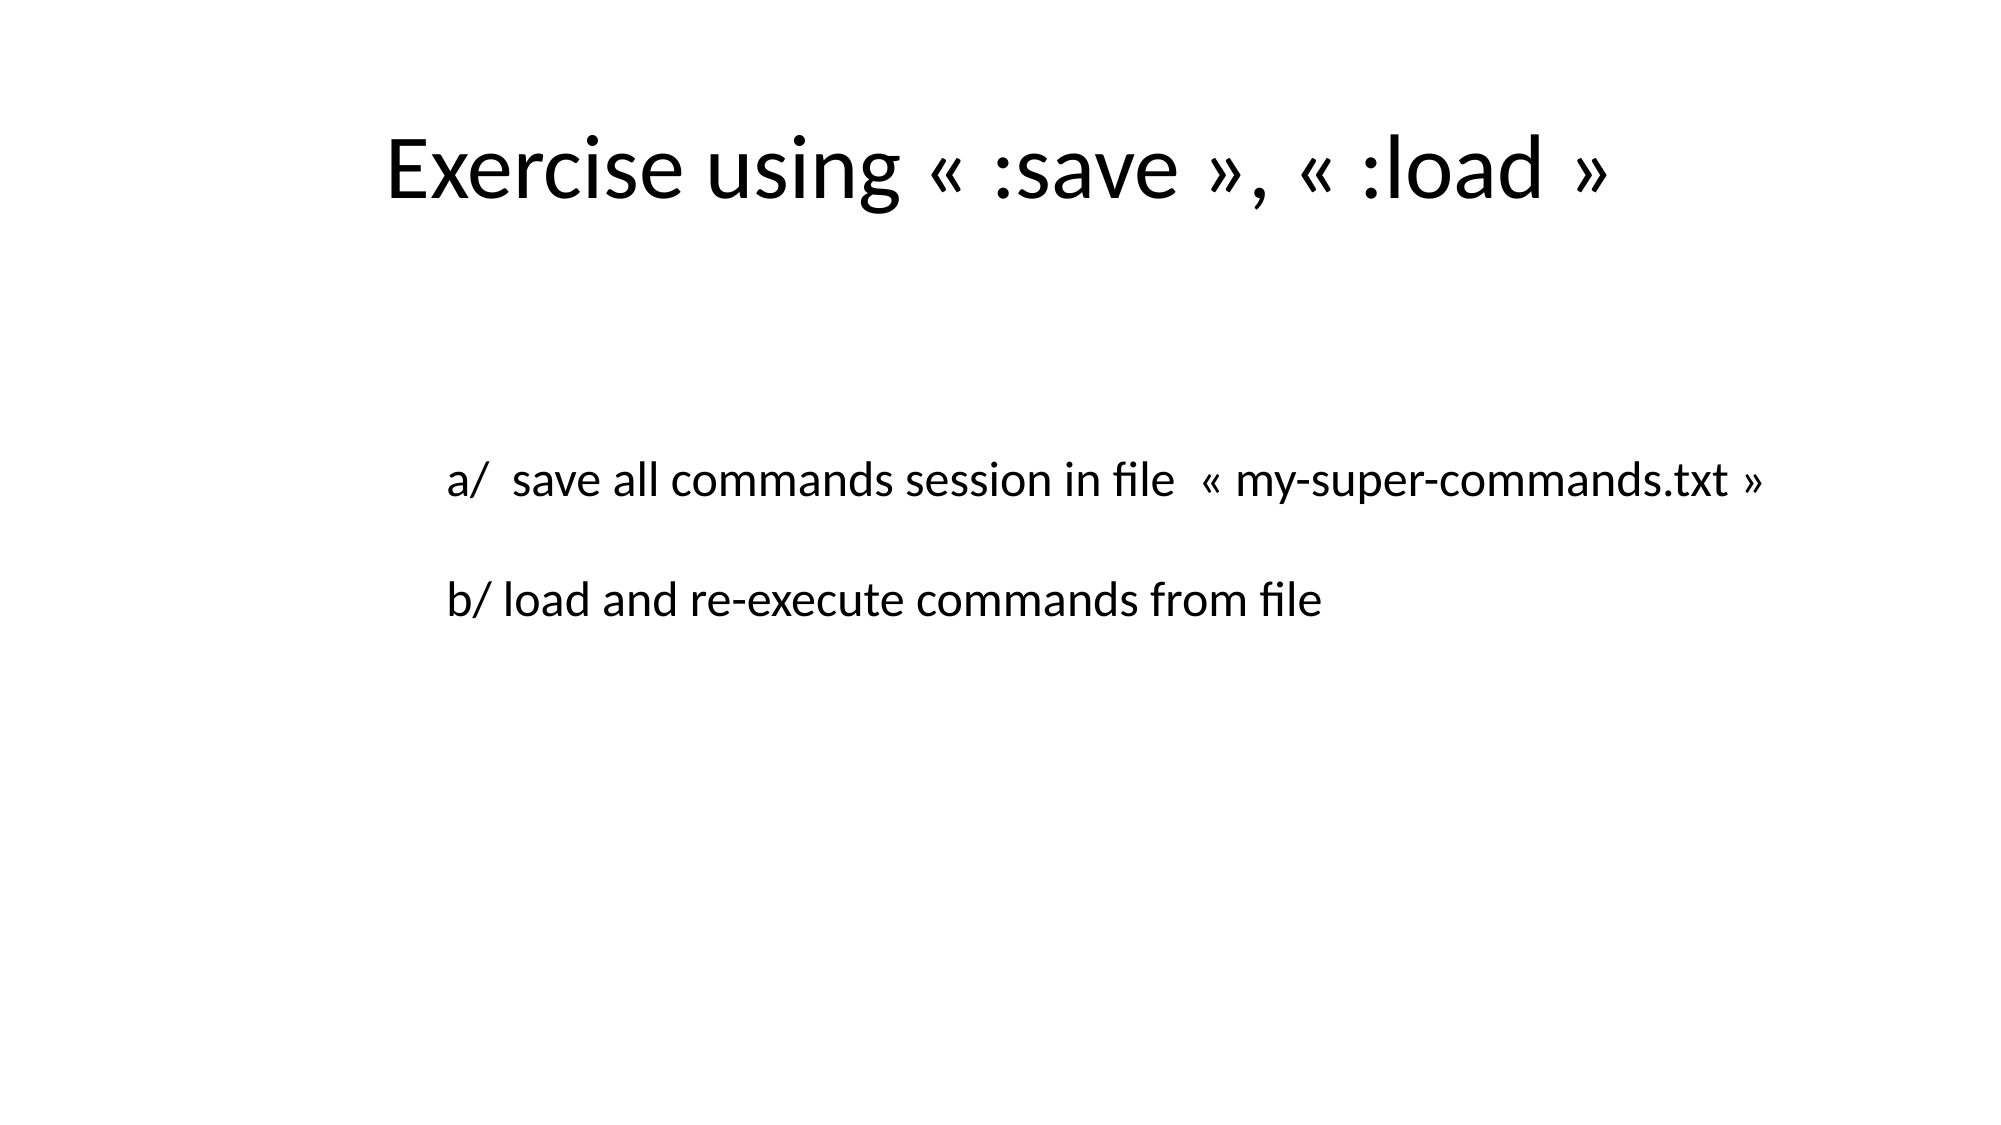

# Exercise using « :save », « :load »
a/  save all commands session in file  « my-super-commands.txt »

b/ load and re-execute commands from file